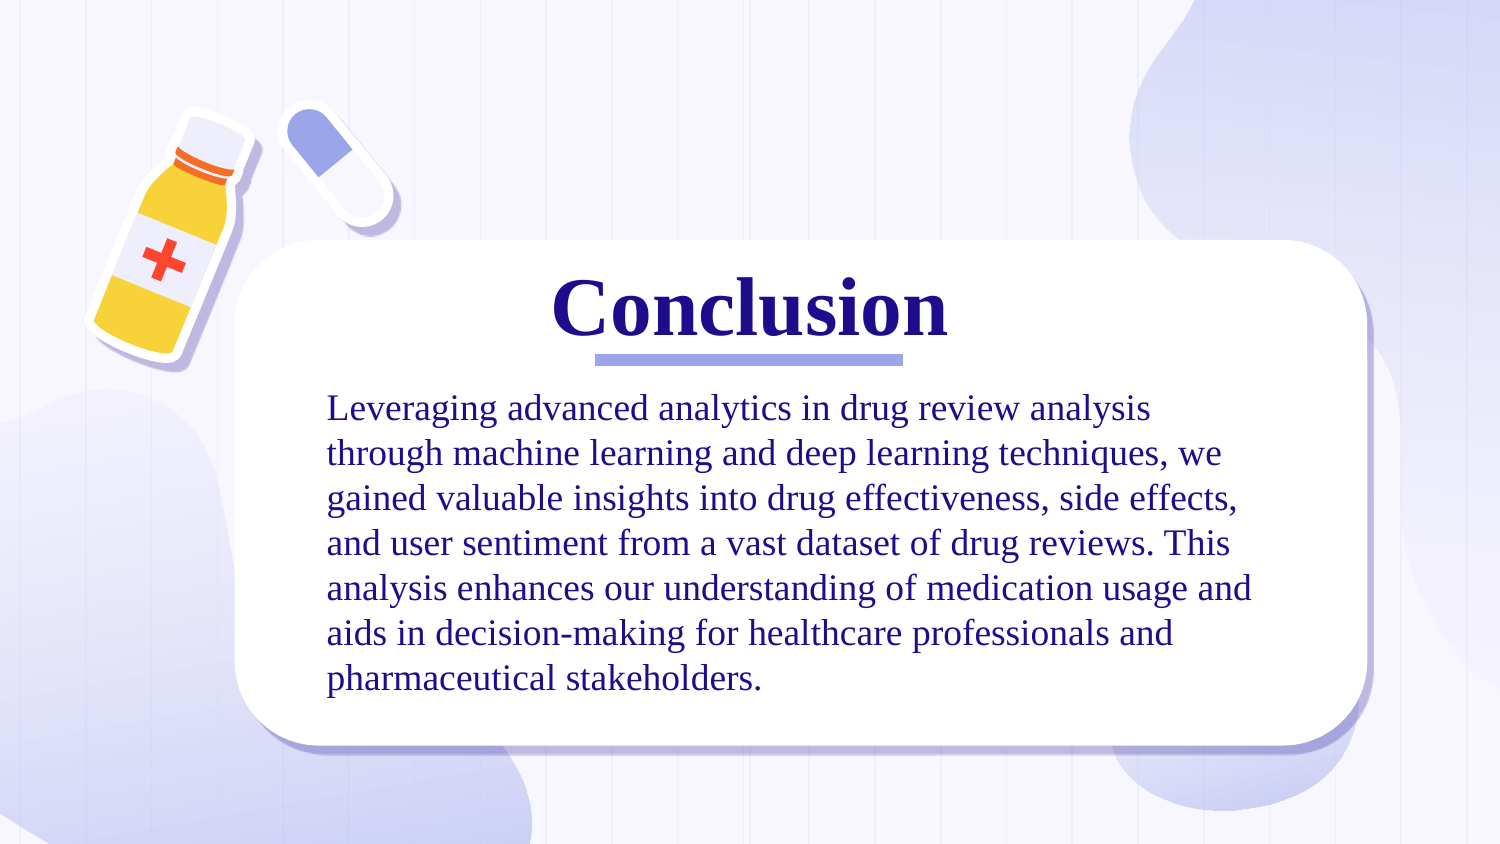

# Conclusion
Leveraging advanced analytics in drug review analysis through machine learning and deep learning techniques, we gained valuable insights into drug effectiveness, side effects, and user sentiment from a vast dataset of drug reviews. This analysis enhances our understanding of medication usage and aids in decision-making for healthcare professionals and pharmaceutical stakeholders.